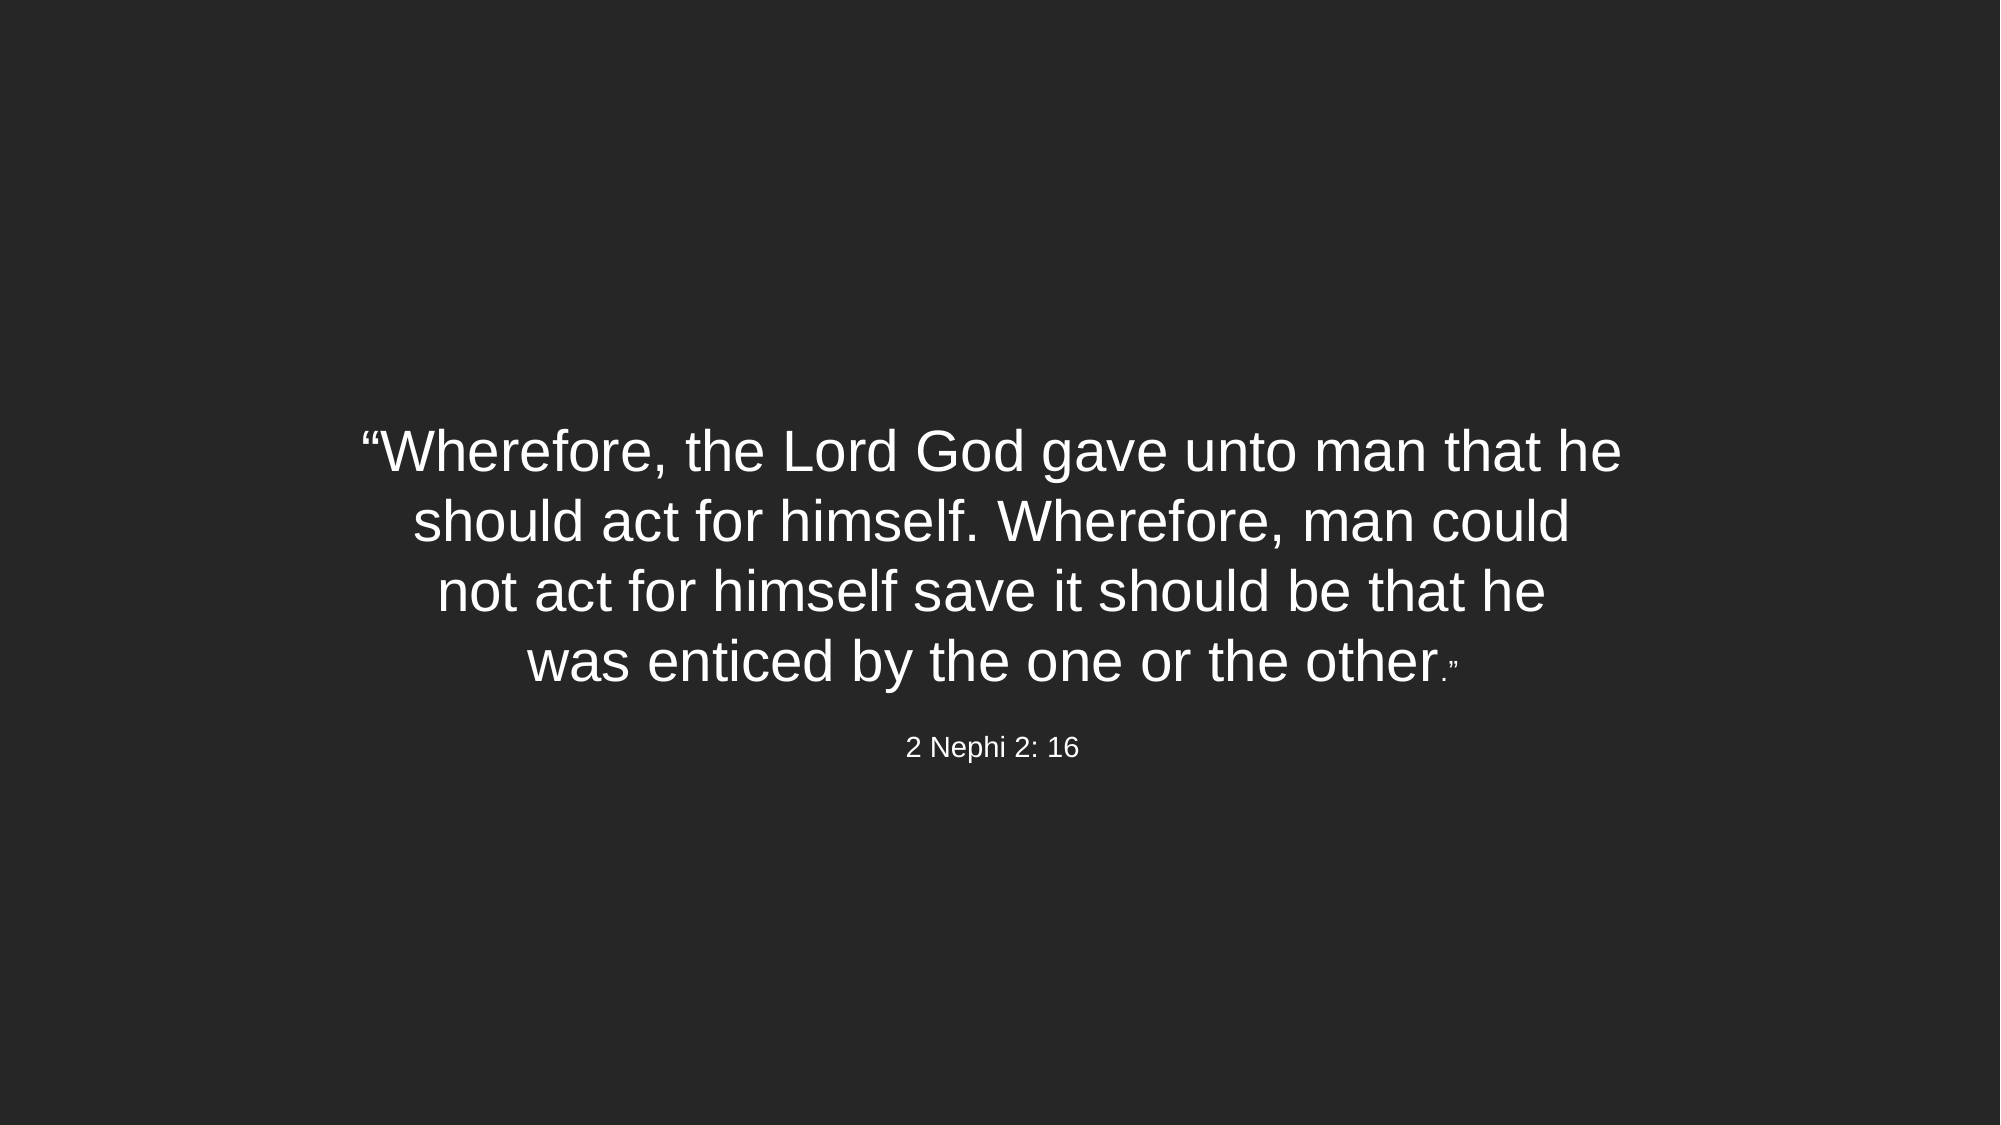

“Wherefore, the Lord God gave unto man that he should act for himself. Wherefore, man could not act for himself save it should be that he was enticed by the one or the other.”

2 Nephi 2: 16